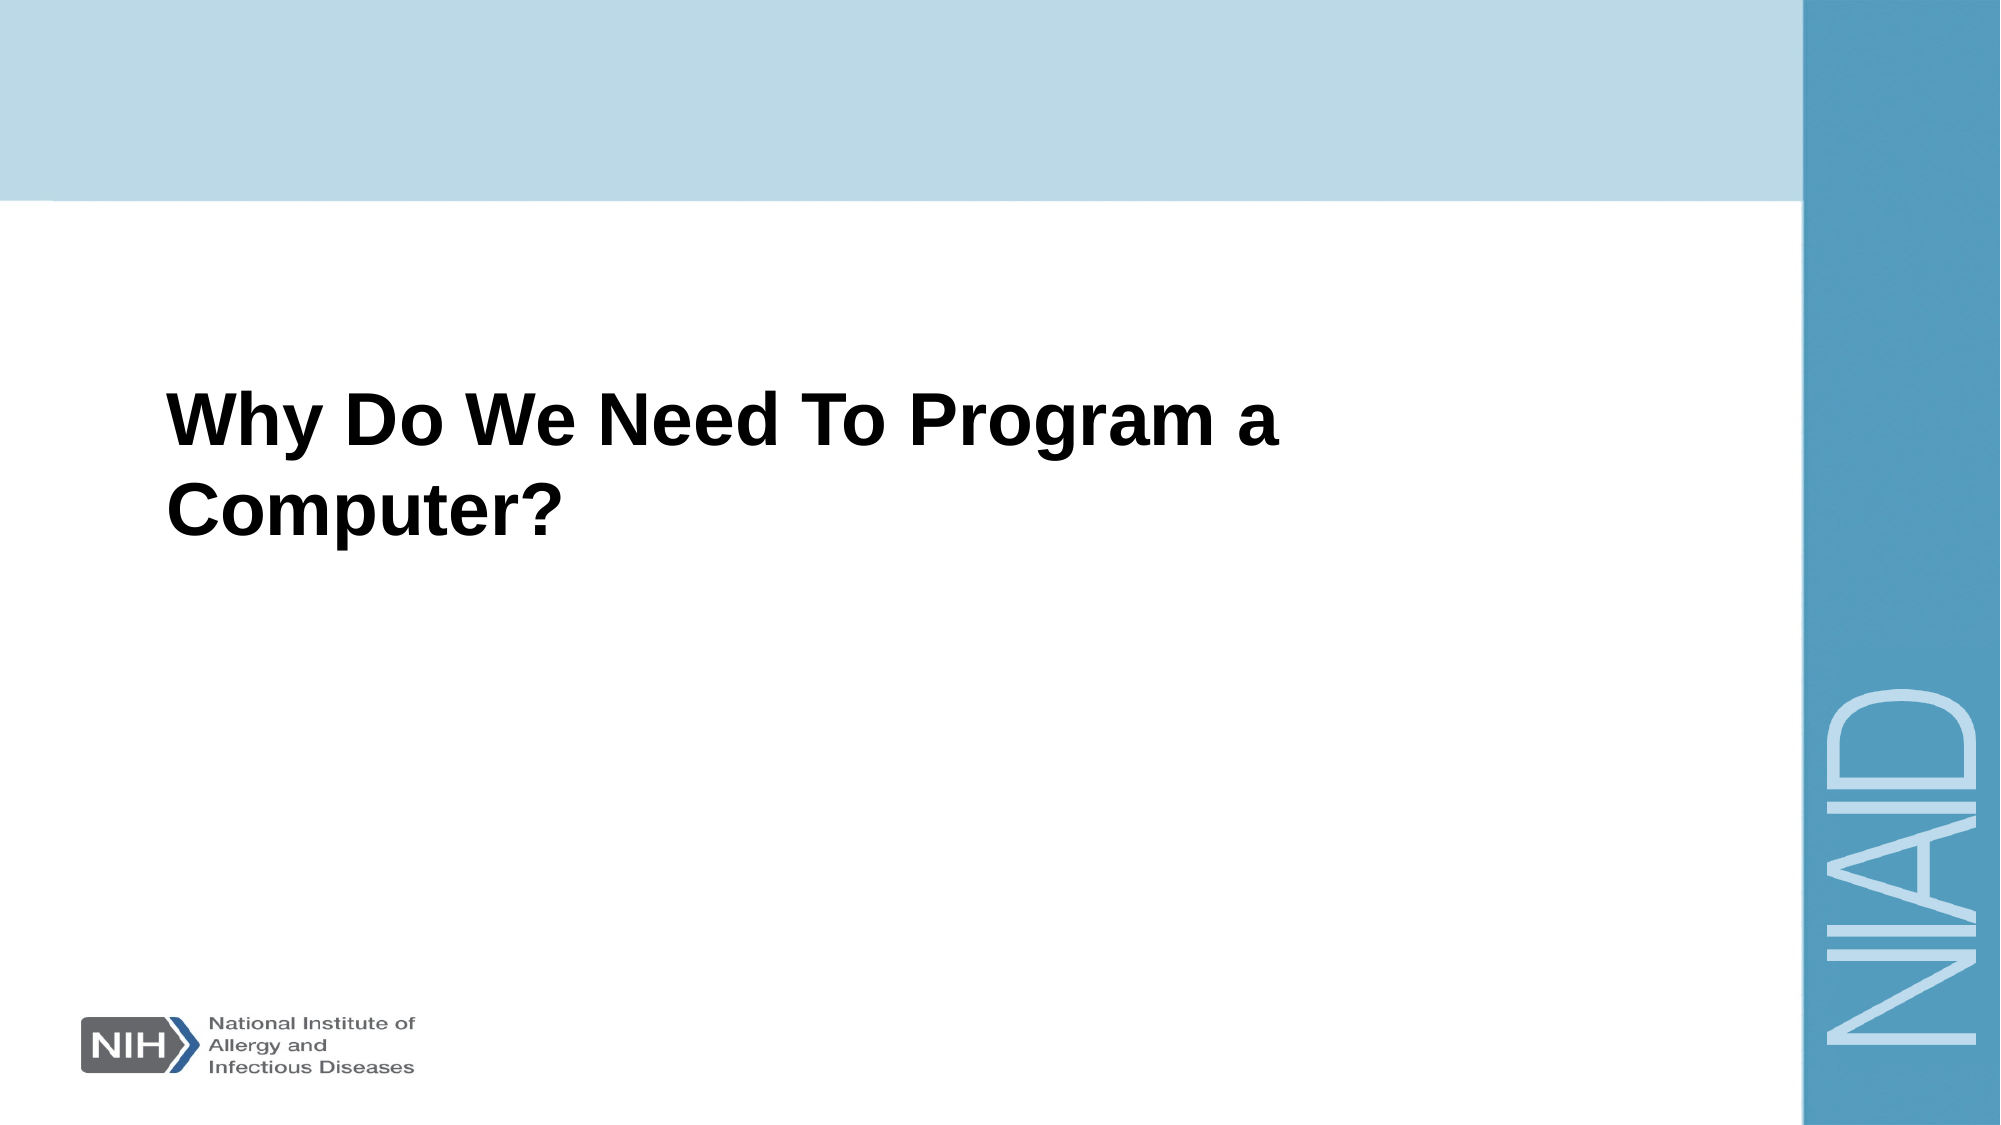

# Why Do We Need To Program a Computer?